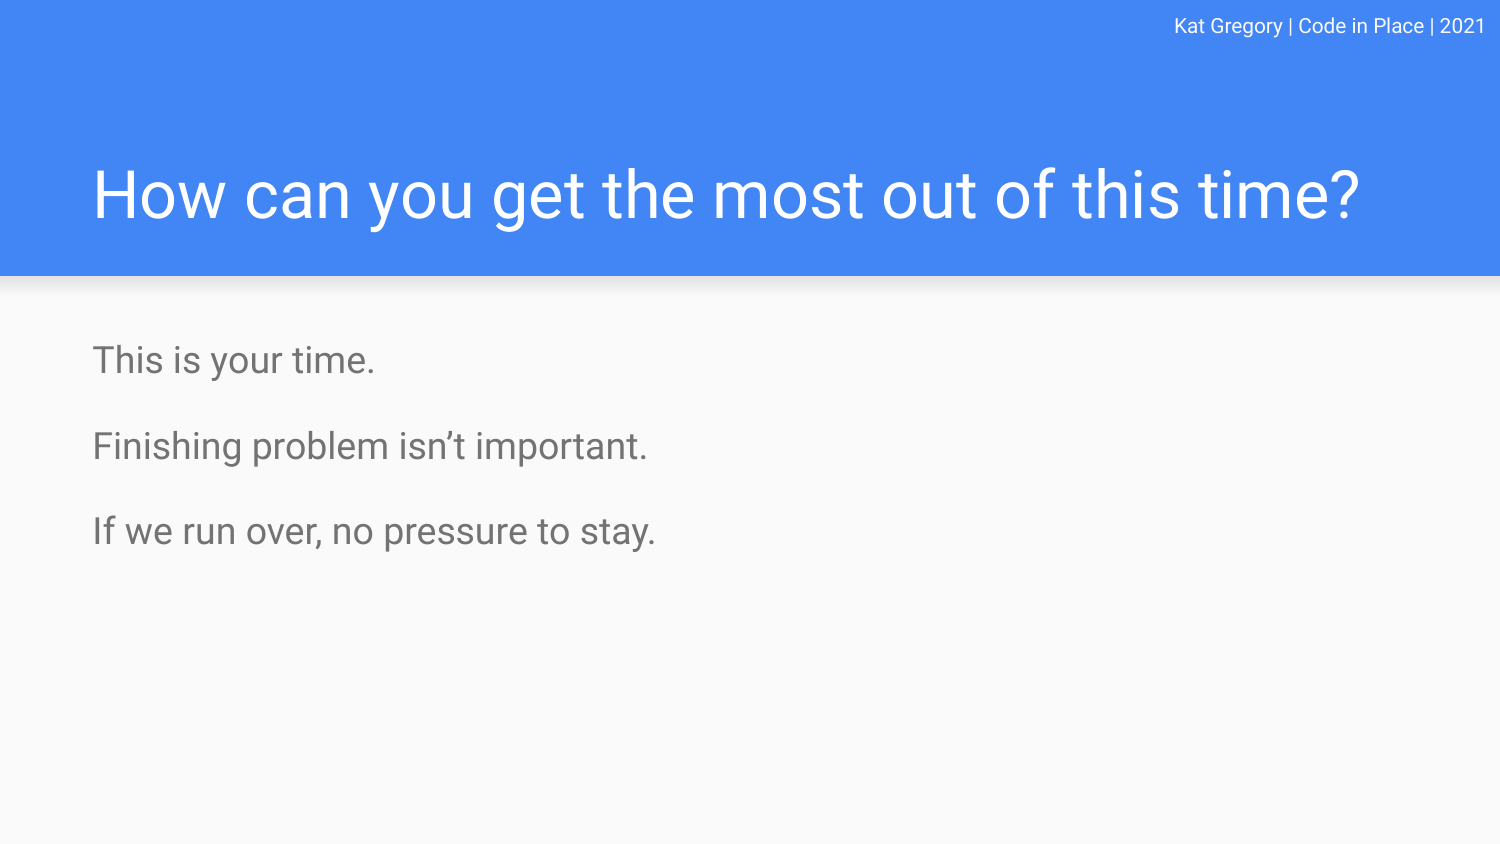

Kat Gregory | Code in Place | 2021
# How can you get the most out of this time?
This is your time.
Finishing problem isn’t important.
If we run over, no pressure to stay.